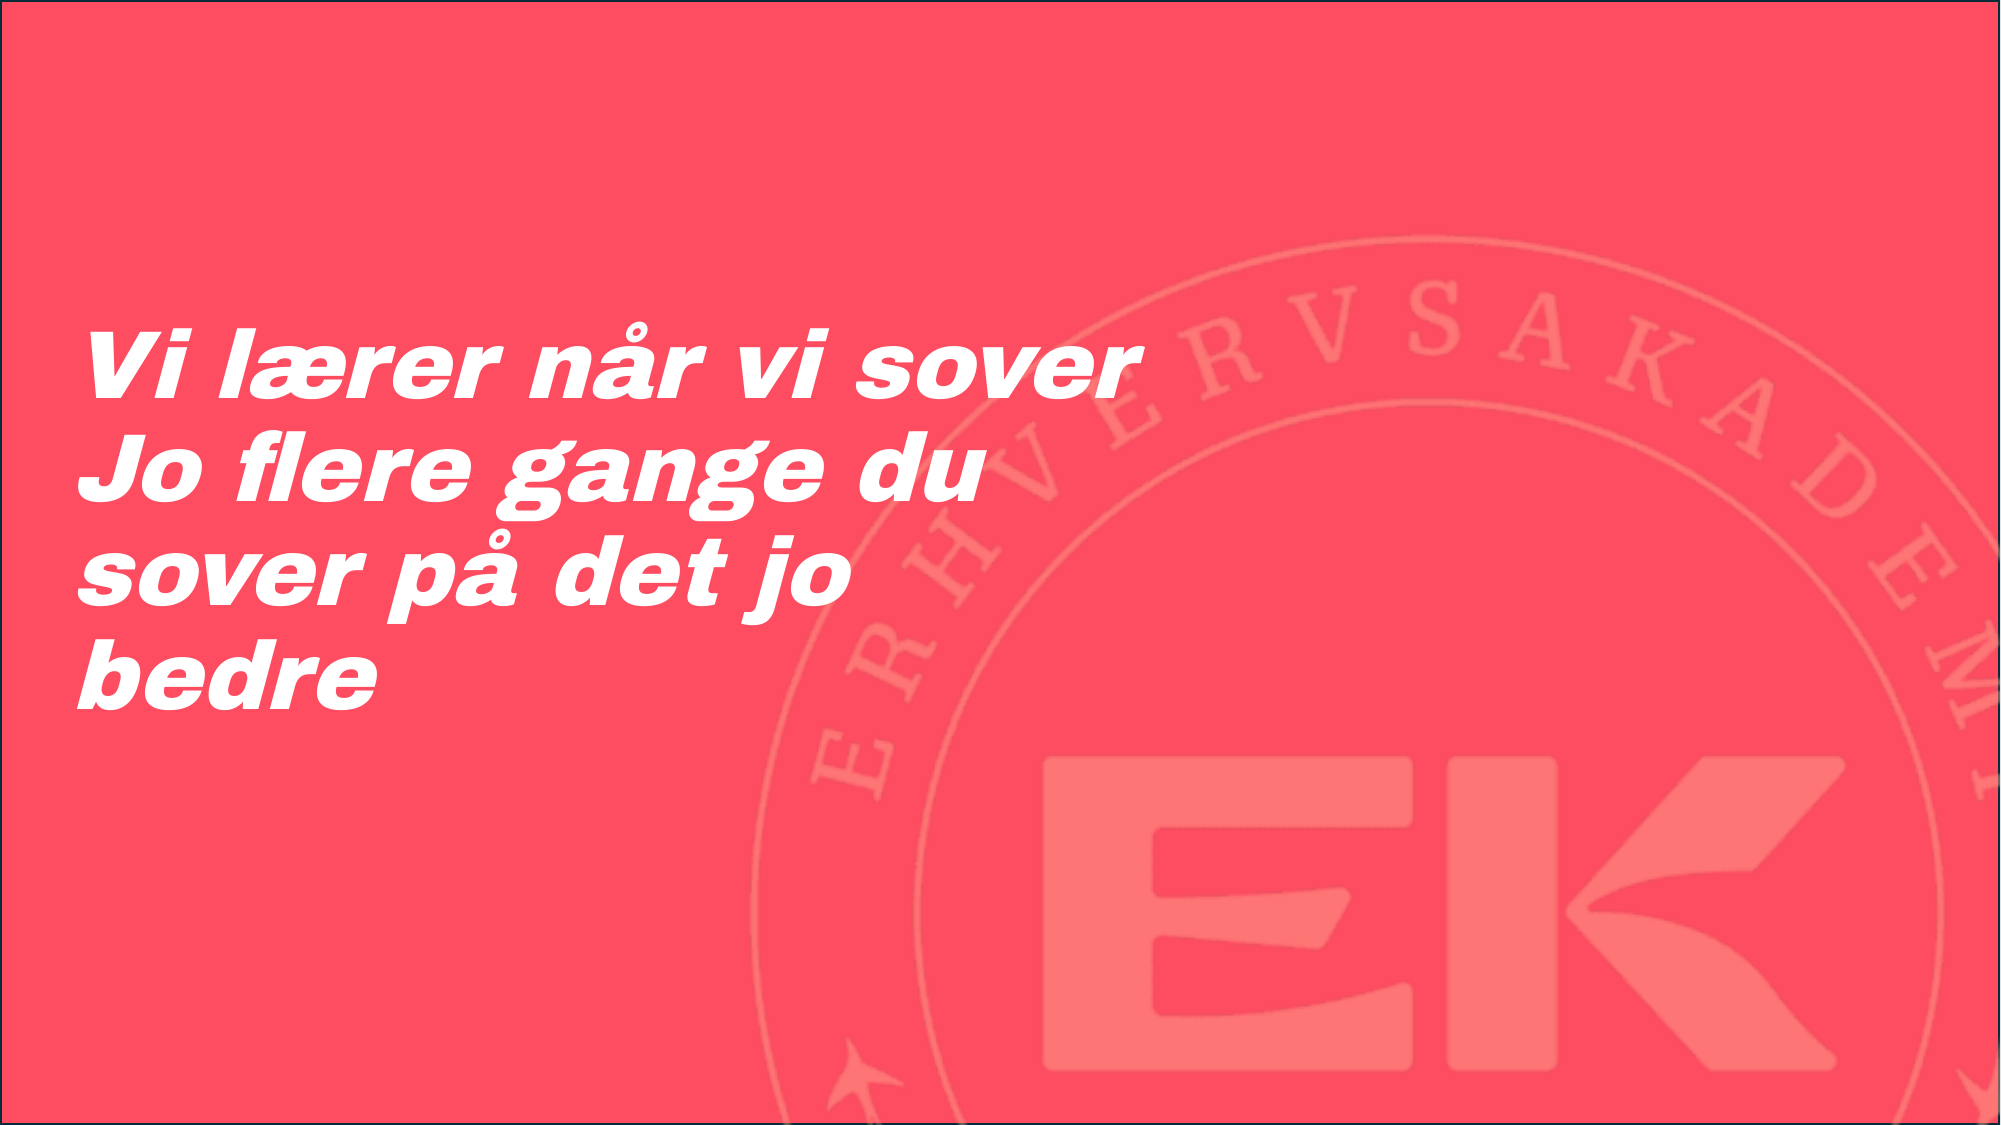

# Vi lærer når vi sover Jo flere gange du sover på det jo bedre